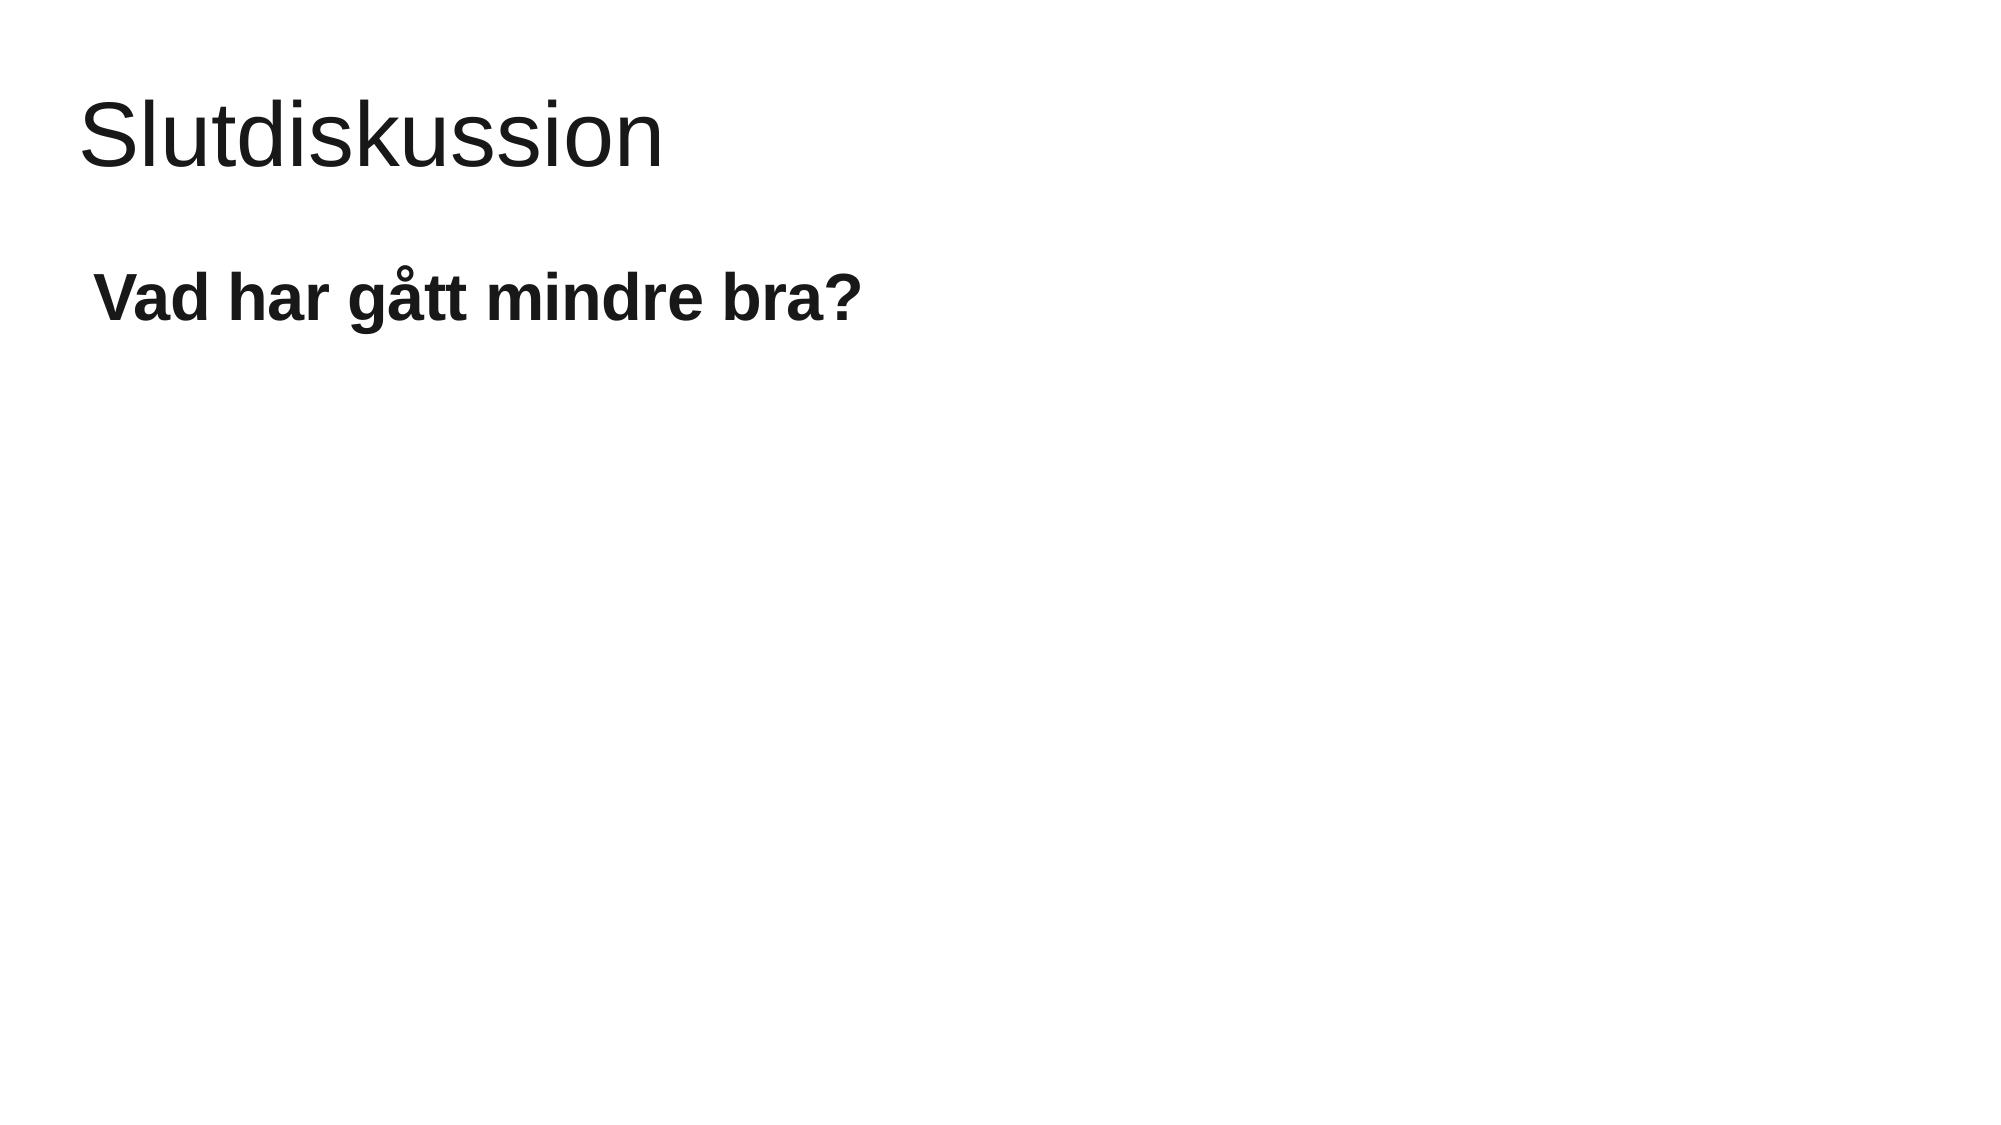

# Slutdiskussion

Vad har gått mindre bra?